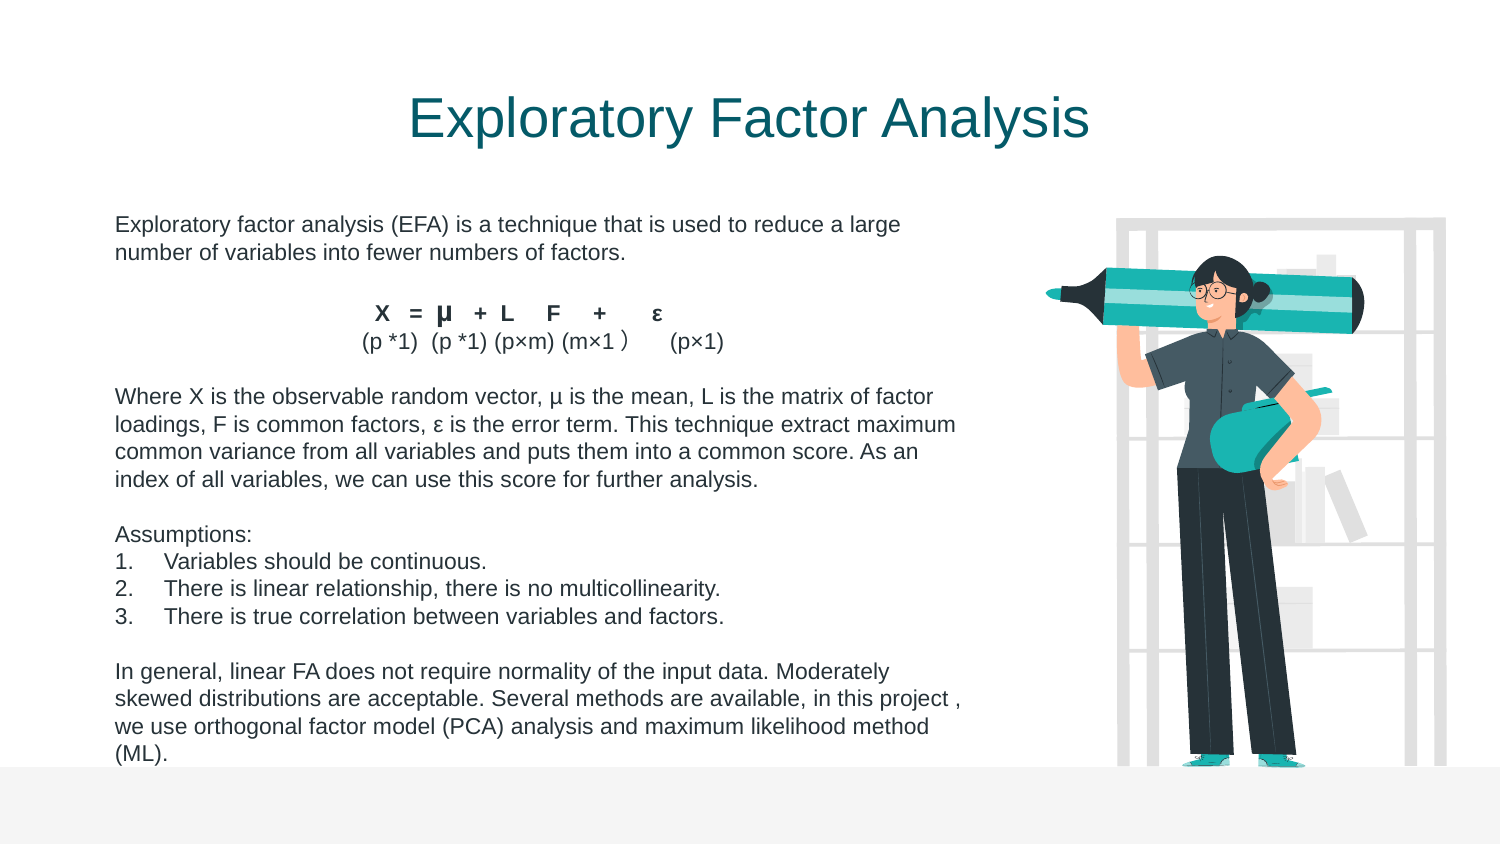

# Exploratory Factor Analysis

Exploratory factor analysis (EFA) is a technique that is used to reduce a large number of variables into fewer numbers of factors.

                                        X   =  µ   +  L     F     +       ε
                                      (p *1)  (p *1) (p×m) (m×1）    (p×1)

Where X is the observable random vector, µ is the mean, L is the matrix of factor loadings, F is common factors, ε is the error term. This technique extract maximum common variance from all variables and puts them into a common score. As an index of all variables, we can use this score for further analysis.

Assumptions:
Variables should be continuous.
There is linear relationship, there is no multicollinearity.
There is true correlation between variables and factors.

In general, linear FA does not require normality of the input data. Moderately skewed distributions are acceptable. Several methods are available, in this project , we use orthogonal factor model (PCA) analysis and maximum likelihood method (ML).